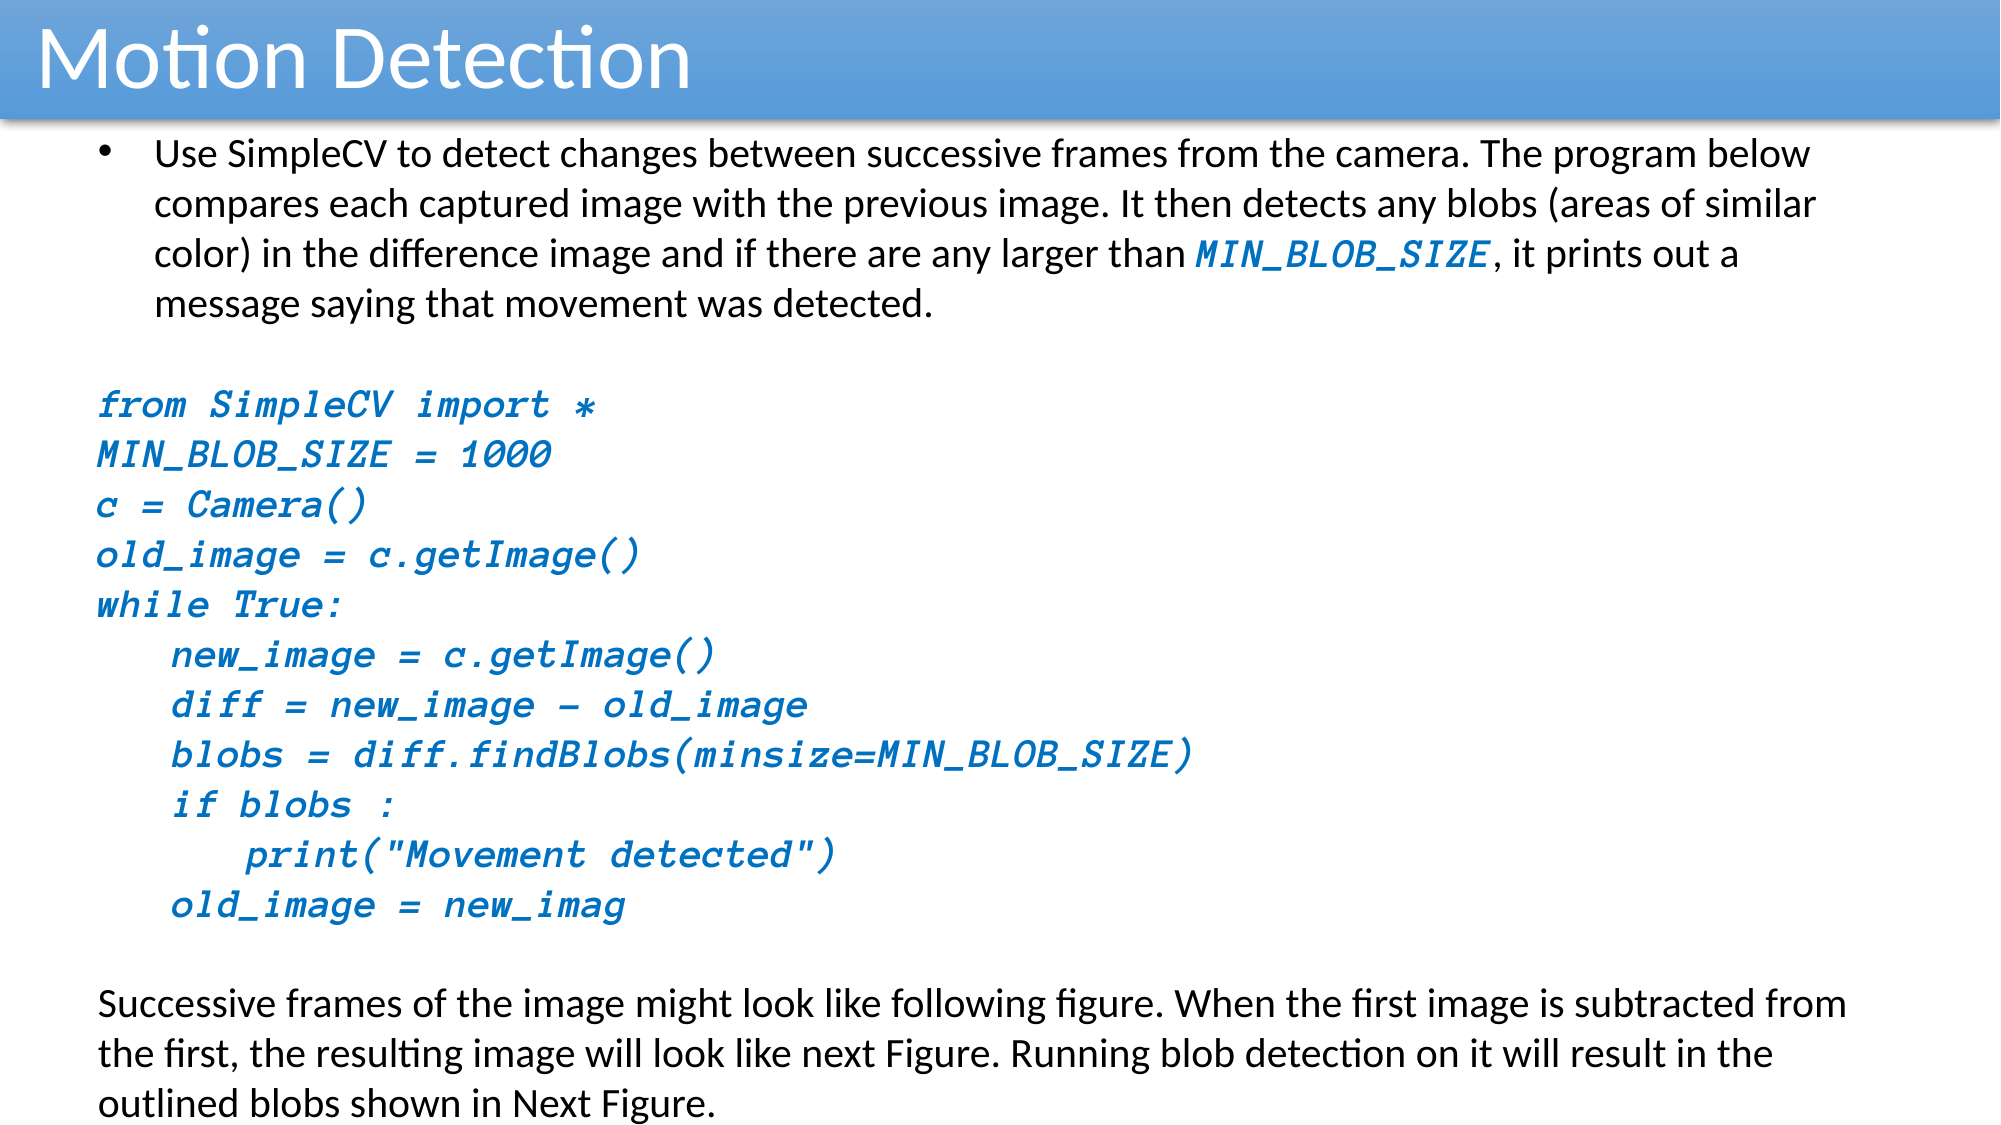

Motion Detection
Use SimpleCV to detect changes between successive frames from the camera. The program below compares each captured image with the previous image. It then detects any blobs (areas of similar color) in the difference image and if there are any larger than MIN_BLOB_SIZE, it prints out a message saying that movement was detected.

from SimpleCV import *
MIN_BLOB_SIZE = 1000
c = Camera()
old_image = c.getImage()
while True:
new_image = c.getImage()
diff = new_image - old_image
blobs = diff.findBlobs(minsize=MIN_BLOB_SIZE)
if blobs :
print("Movement detected")
old_image = new_imag

Successive frames of the image might look like following figure. When the first image is subtracted from the first, the resulting image will look like next Figure. Running blob detection on it will result in the outlined blobs shown in Next Figure.